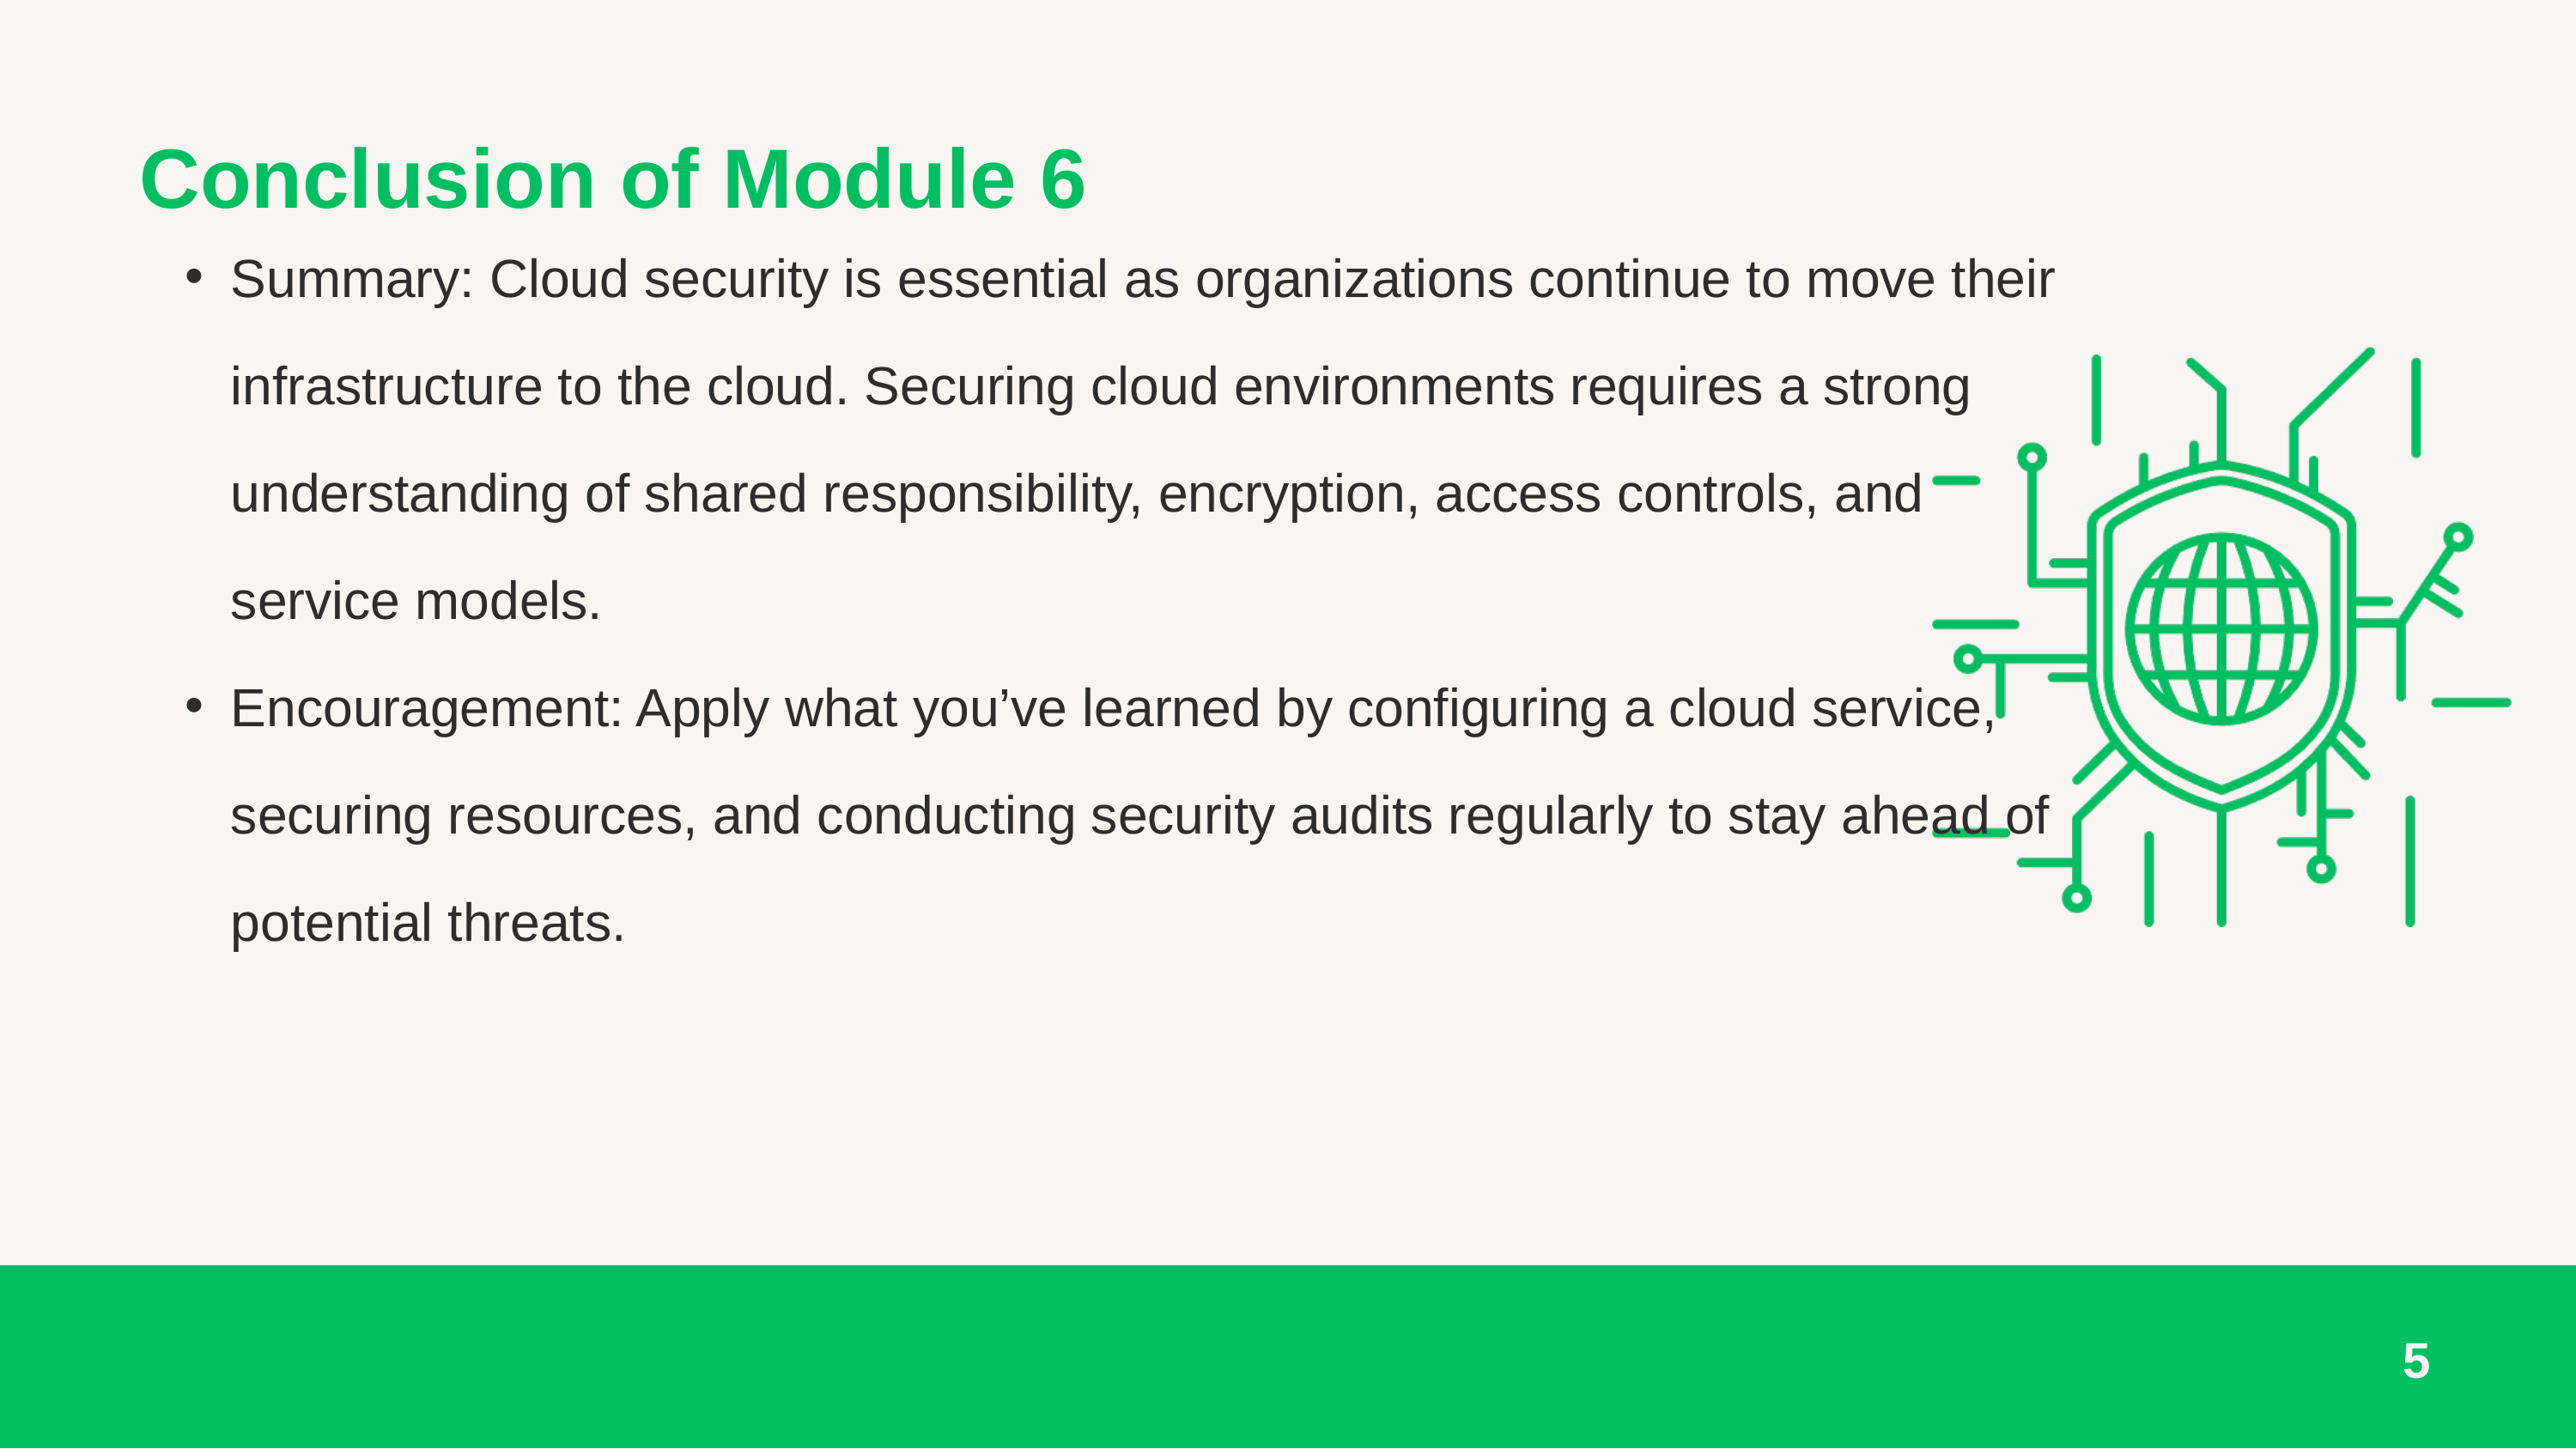

Conclusion of Module 6
Summary: Cloud security is essential as organizations continue to move their infrastructure to the cloud. Securing cloud environments requires a strong understanding of shared responsibility, encryption, access controls, and service models.
Encouragement: Apply what you’ve learned by configuring a cloud service, securing resources, and conducting security audits regularly to stay ahead of potential threats.

5